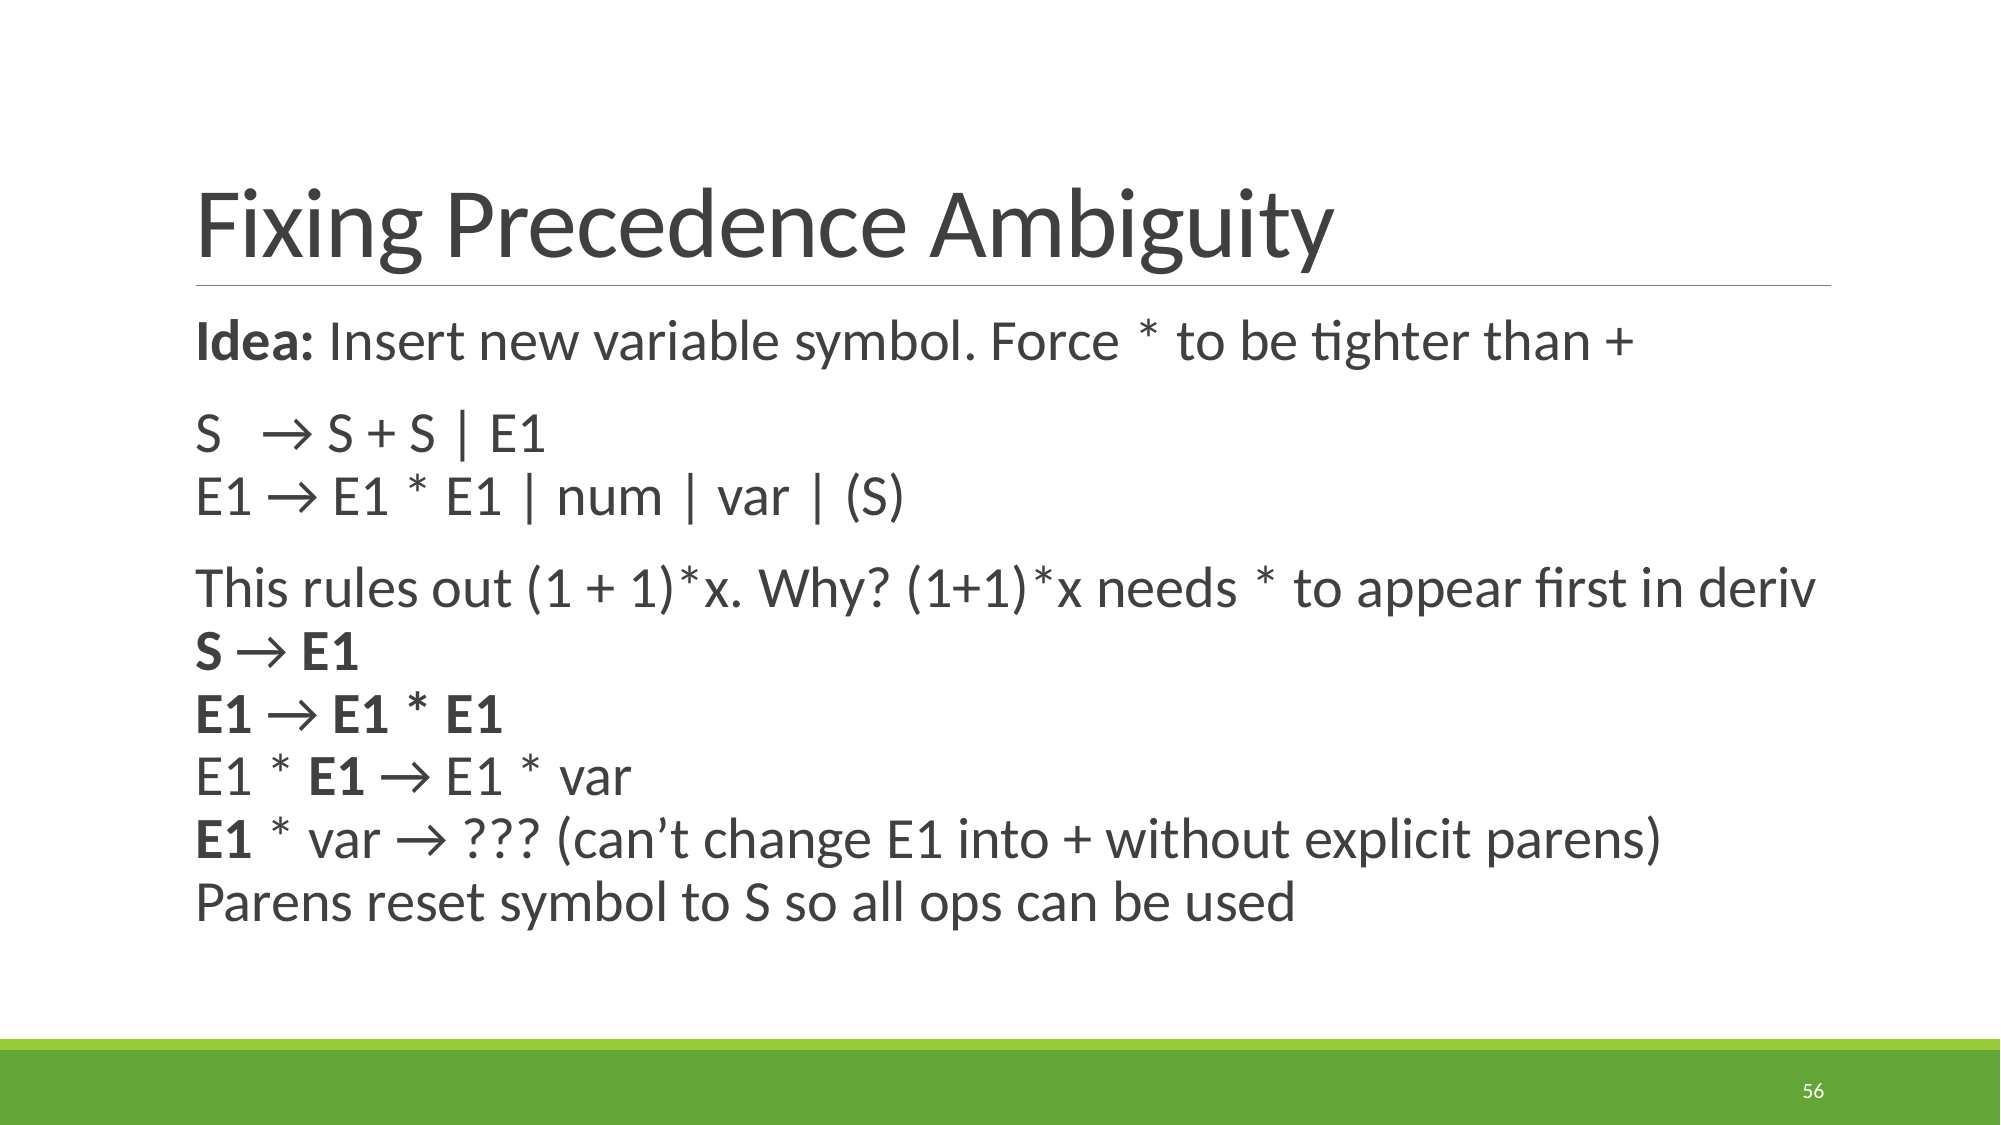

# Fixing Precedence Ambiguity
Idea: Insert new variable symbol. Force * to be tighter than +
S   → S + S | E1
E1 → E1 * E1 | num | var | (S)
This rules out (1 + 1)*x. Why? (1+1)*x needs * to appear first in deriv
S → E1
E1 → E1 * E1
E1 * E1 → E1 * var
E1 * var → ??? (can’t change E1 into + without explicit parens)
Parens reset symbol to S so all ops can be used
56